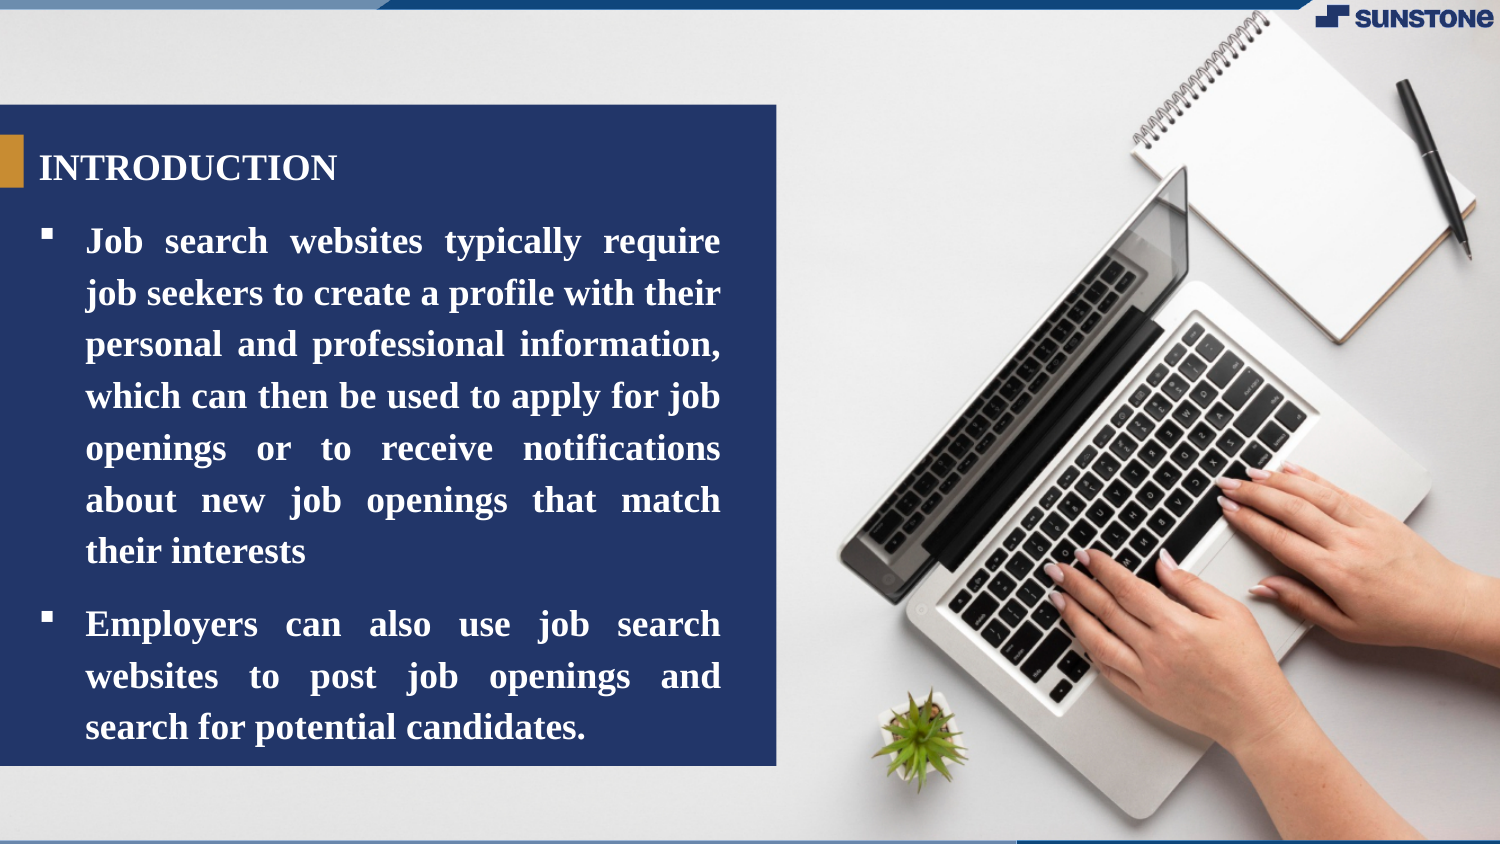

INTRODUCTION
Job search websites typically require job seekers to create a profile with their personal and professional information, which can then be used to apply for job openings or to receive notifications about new job openings that match their interests
Employers can also use job search websites to post job openings and search for potential candidates.